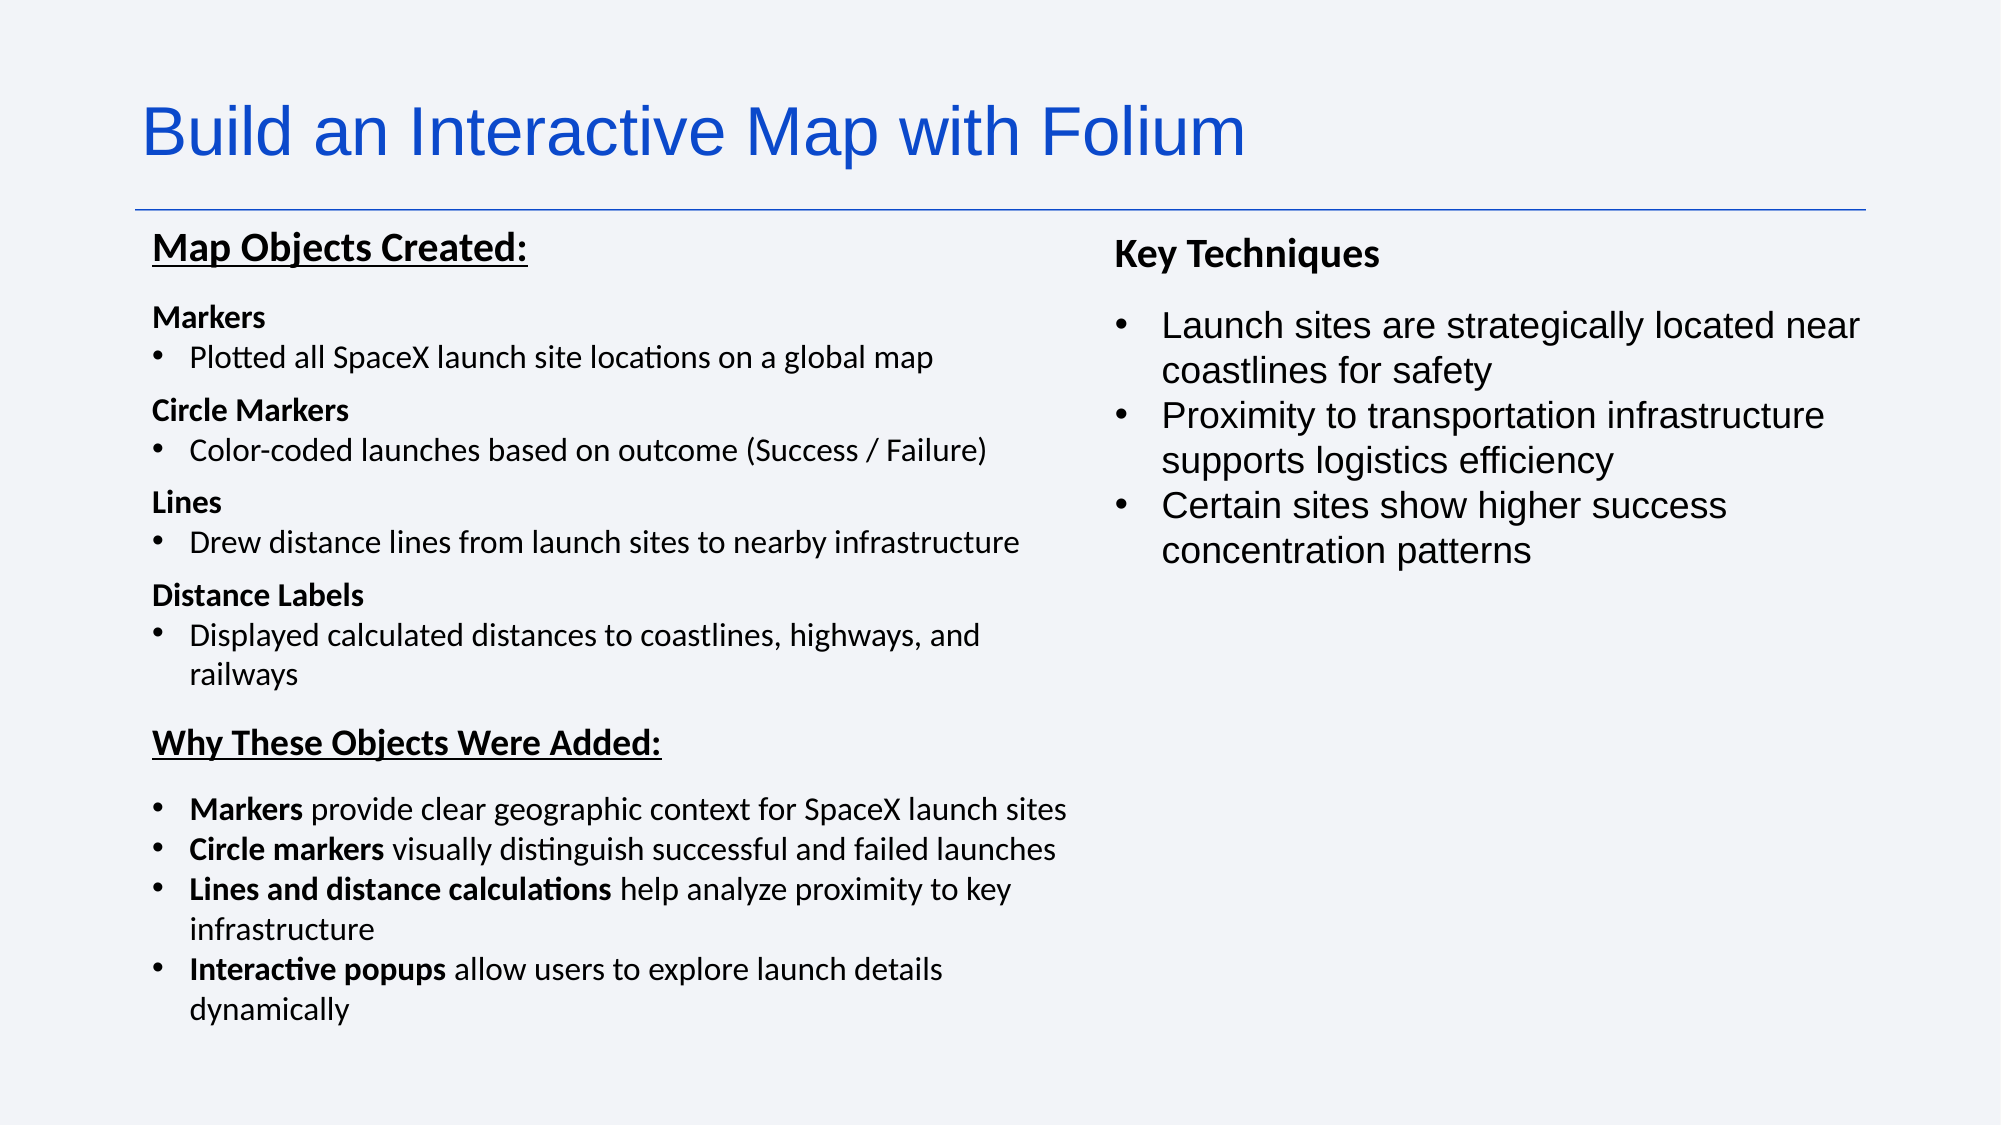

Build an Interactive Map with Folium
Map Objects Created:
Markers
Plotted all SpaceX launch site locations on a global map
Circle Markers
Color-coded launches based on outcome (Success / Failure)
Lines
Drew distance lines from launch sites to nearby infrastructure
Distance Labels
Displayed calculated distances to coastlines, highways, and railways
Why These Objects Were Added:
Markers provide clear geographic context for SpaceX launch sites
Circle markers visually distinguish successful and failed launches
Lines and distance calculations help analyze proximity to key infrastructure
Interactive popups allow users to explore launch details dynamically

Key Techniques
Launch sites are strategically located near coastlines for safety
Proximity to transportation infrastructure supports logistics efficiency
Certain sites show higher success concentration patterns